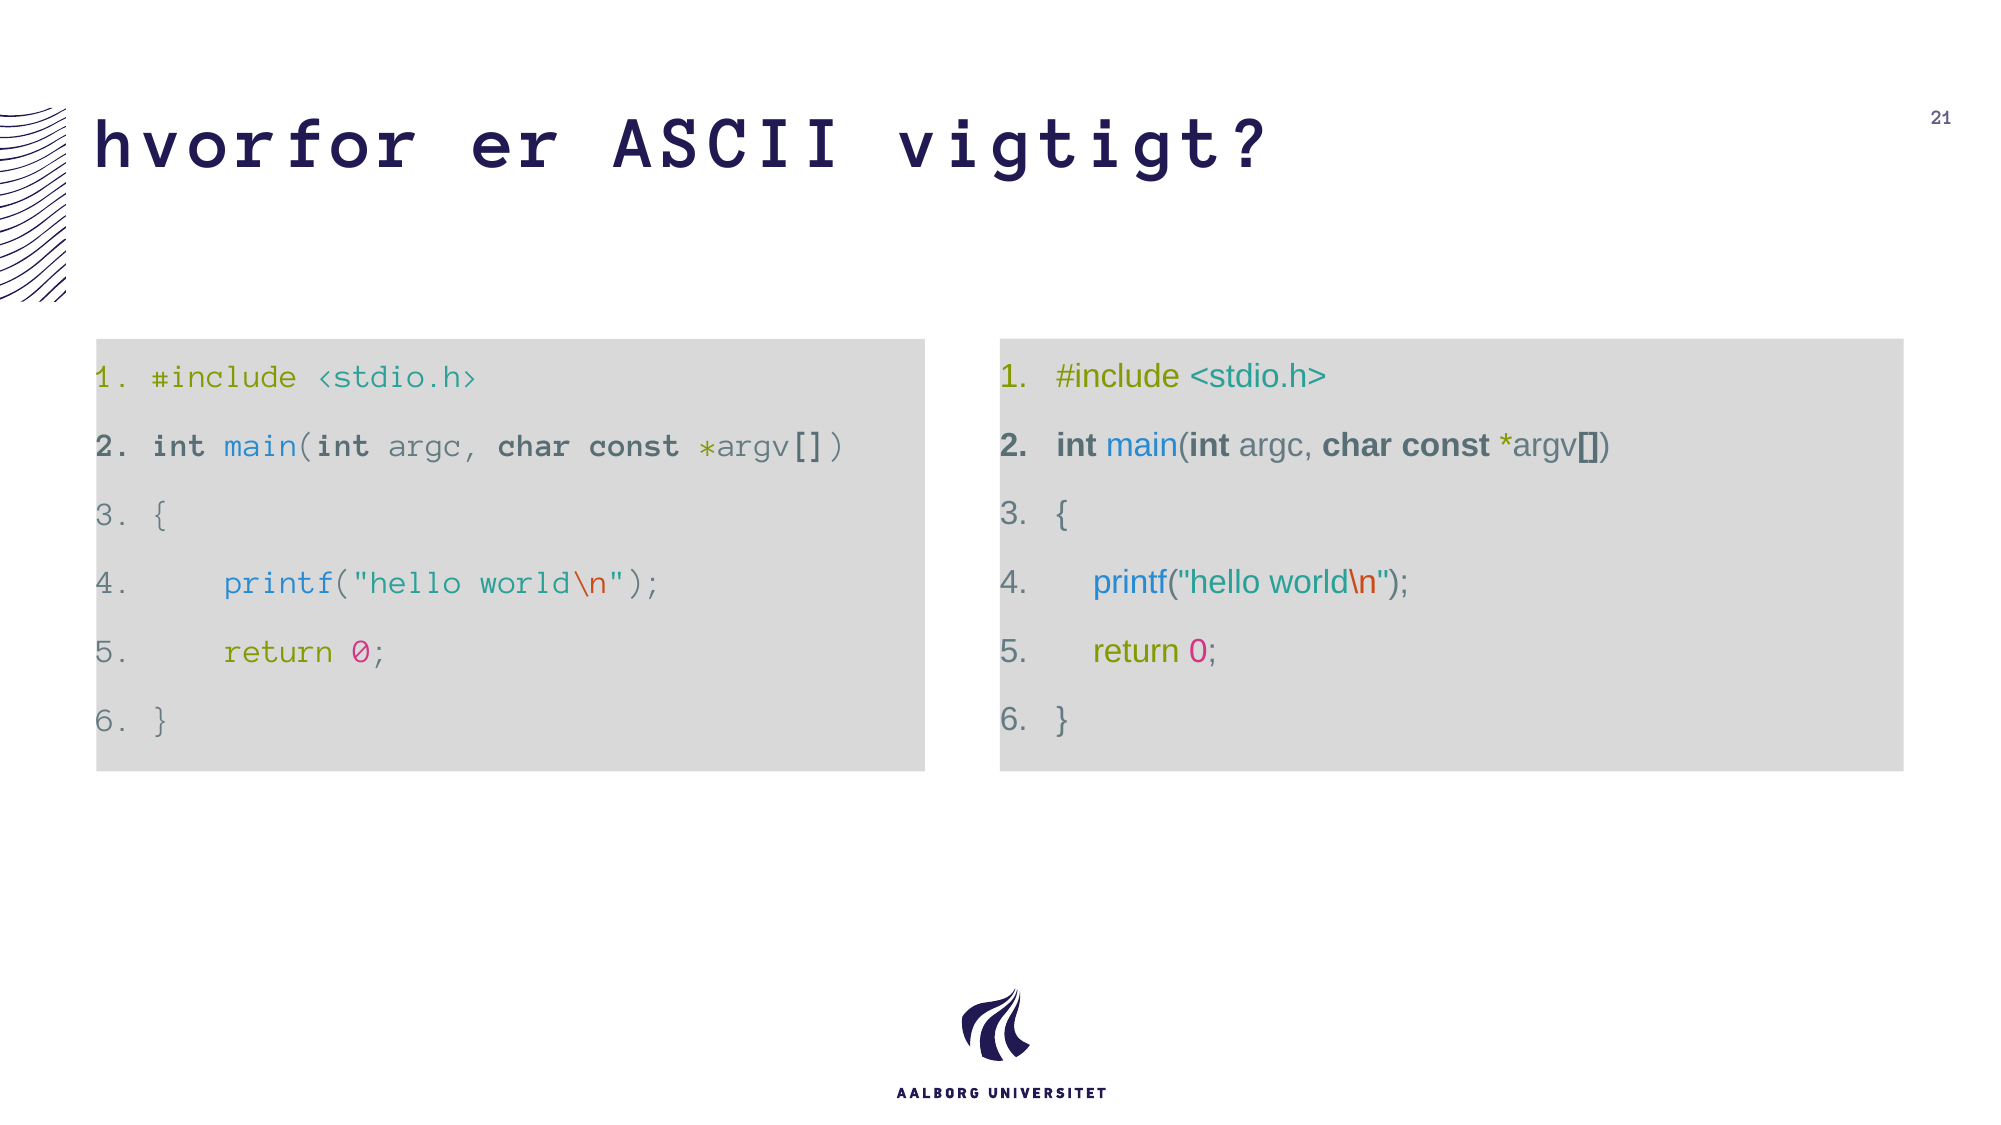

# hvorfor er ASCII vigtigt?
21
#include <stdio.h>
int main(int argc, char const *argv[])
{
    printf("hello world\n");
    return 0;
}
#include <stdio.h>
int main(int argc, char const *argv[])
{
    printf("hello world\n");
    return 0;
}